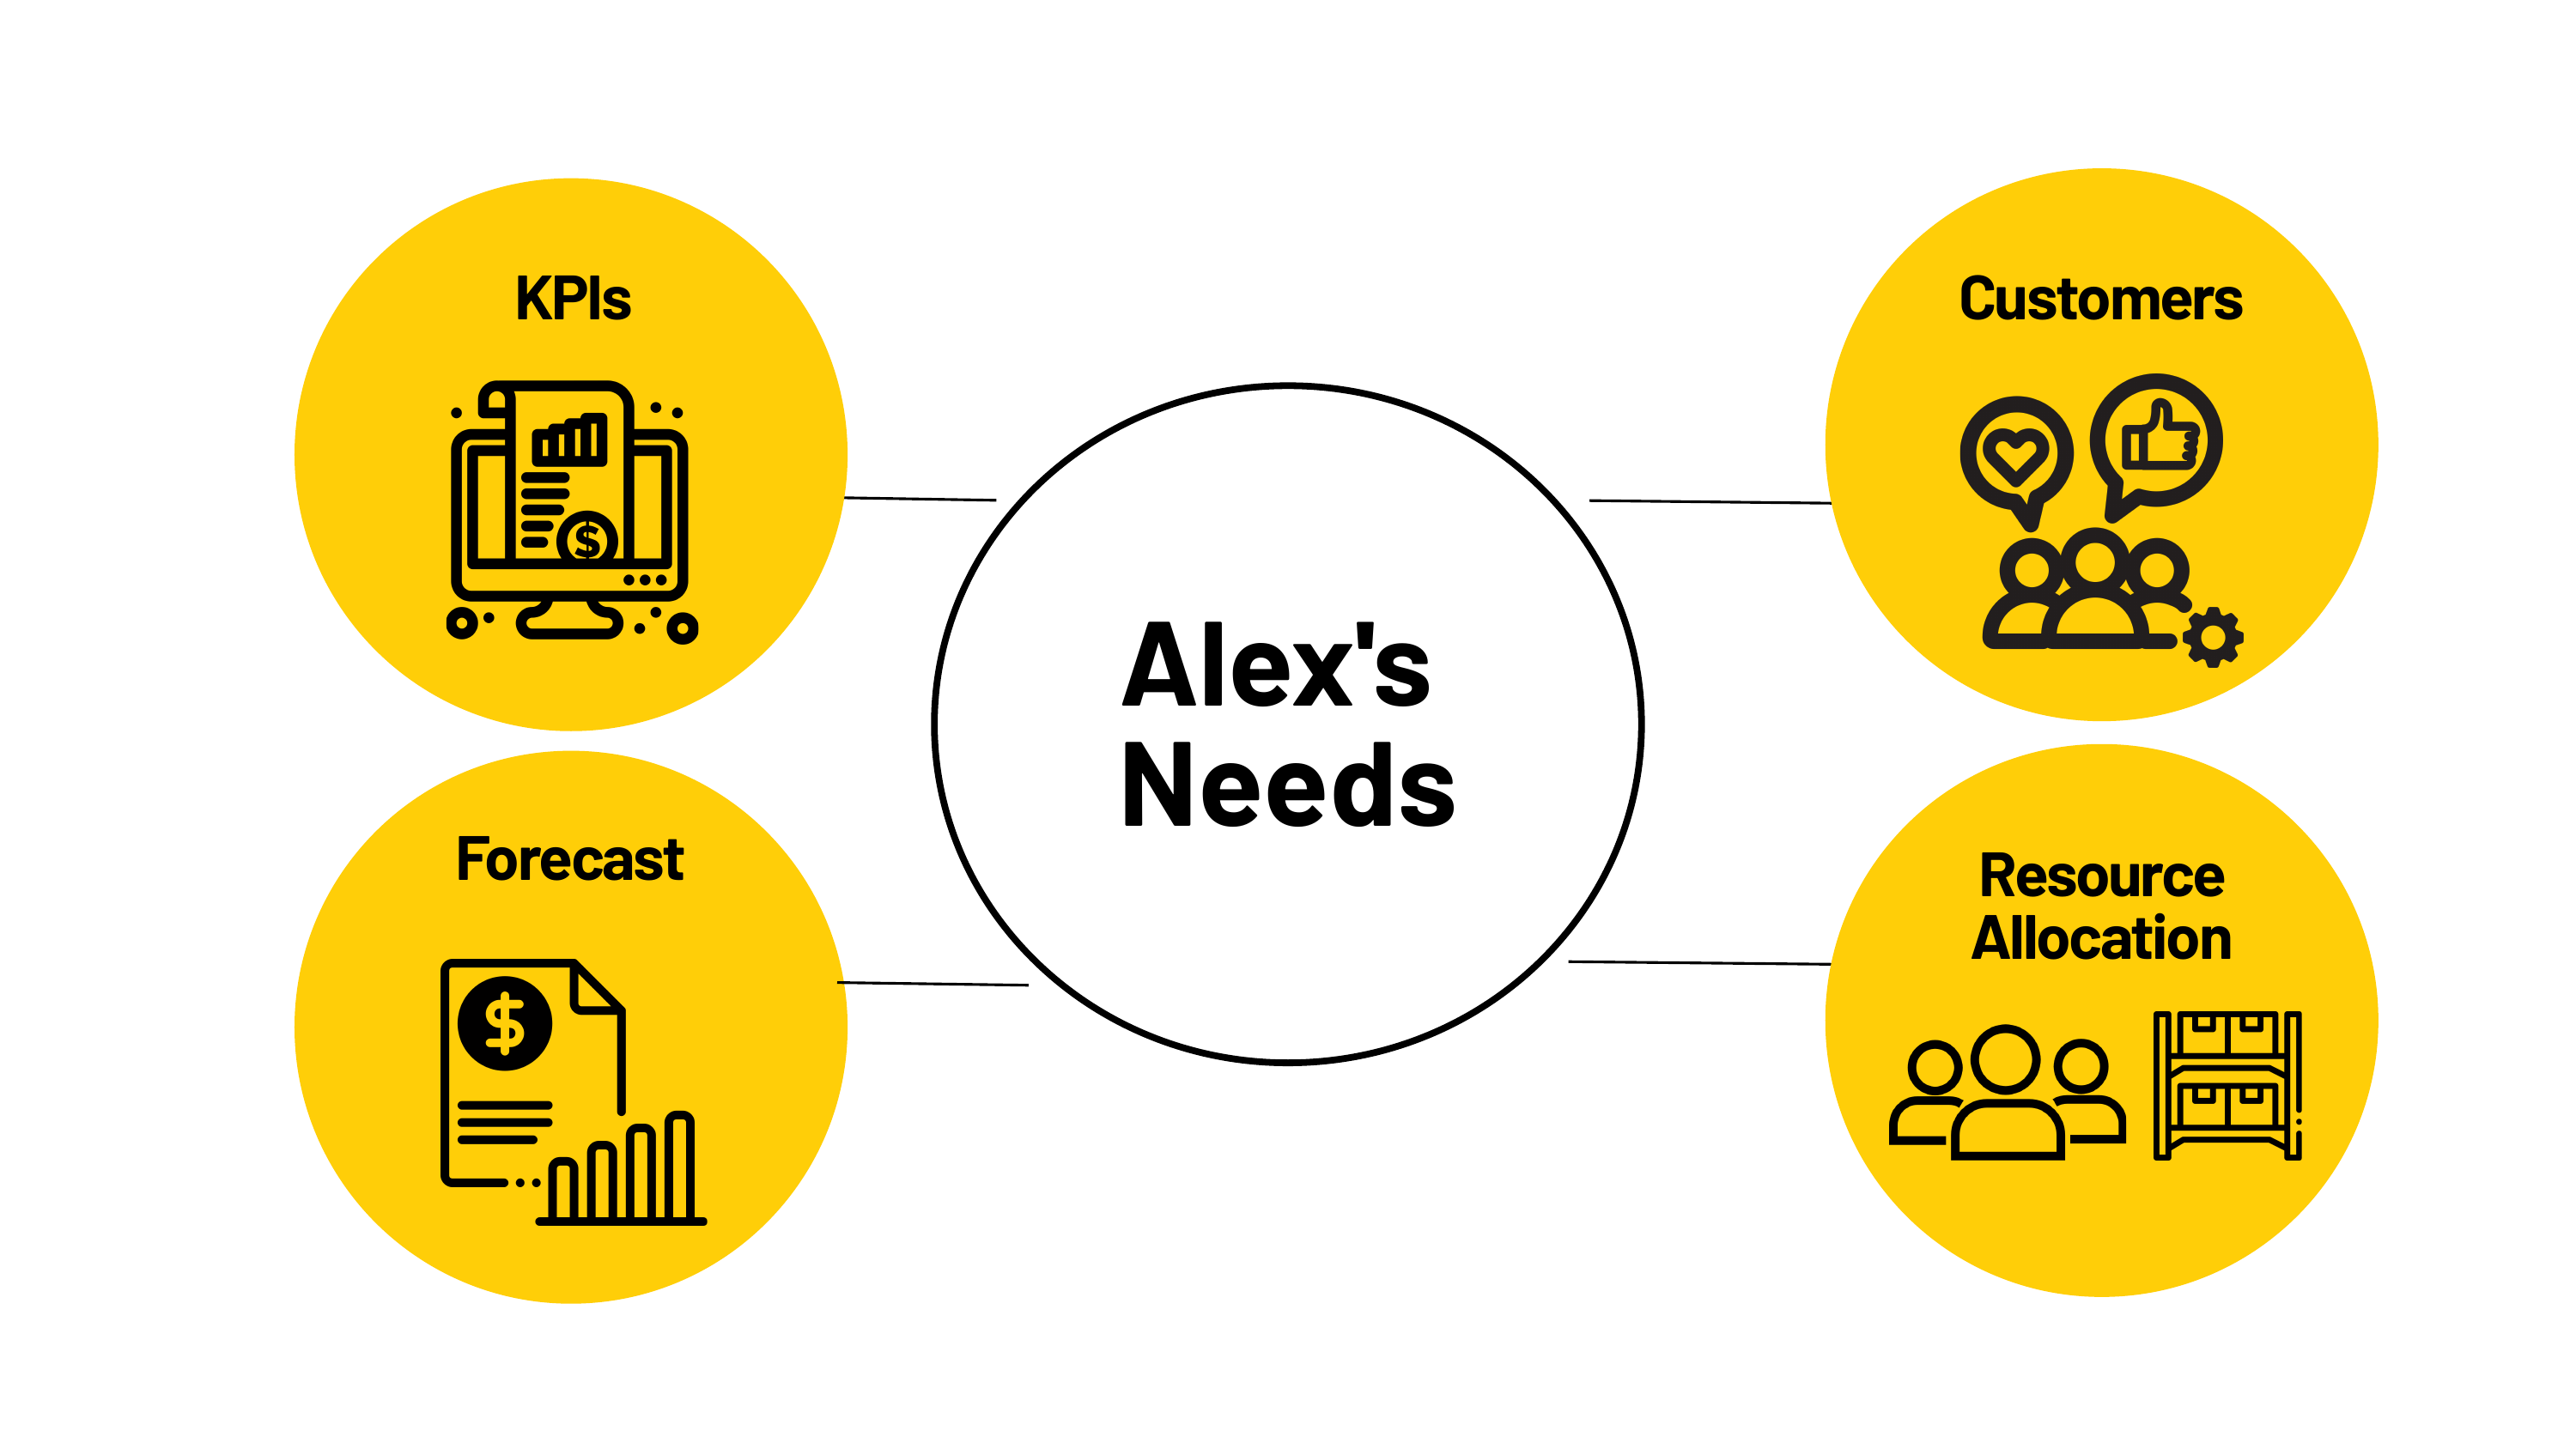

KPIs
Customers

Alex's
Needs

Forecast
Resource Allocation